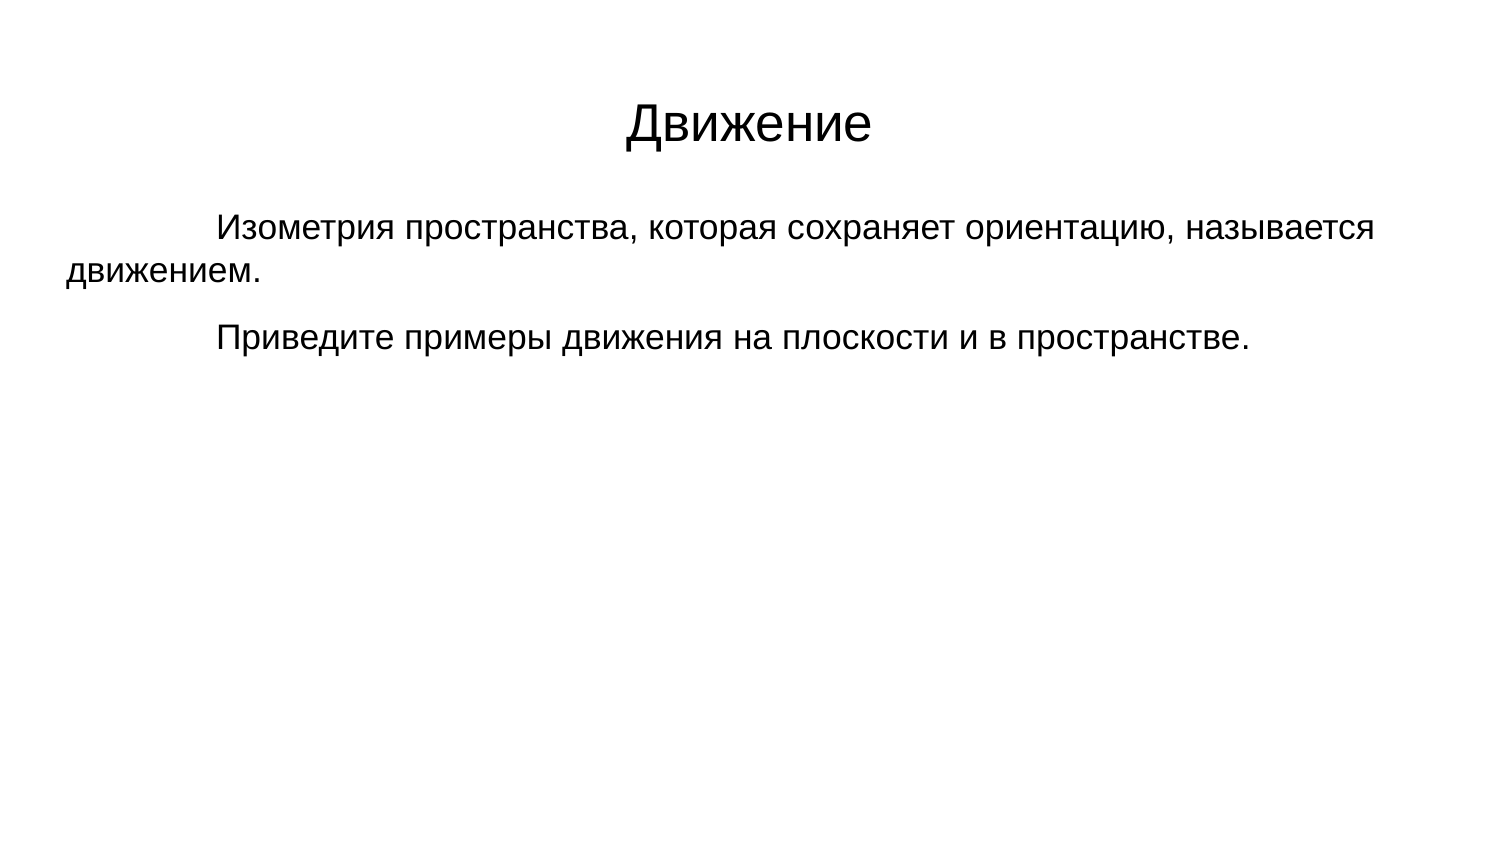

# Движение
	Изометрия пространства, которая сохраняет ориентацию, называется движением.
	Приведите примеры движения на плоскости и в пространстве.